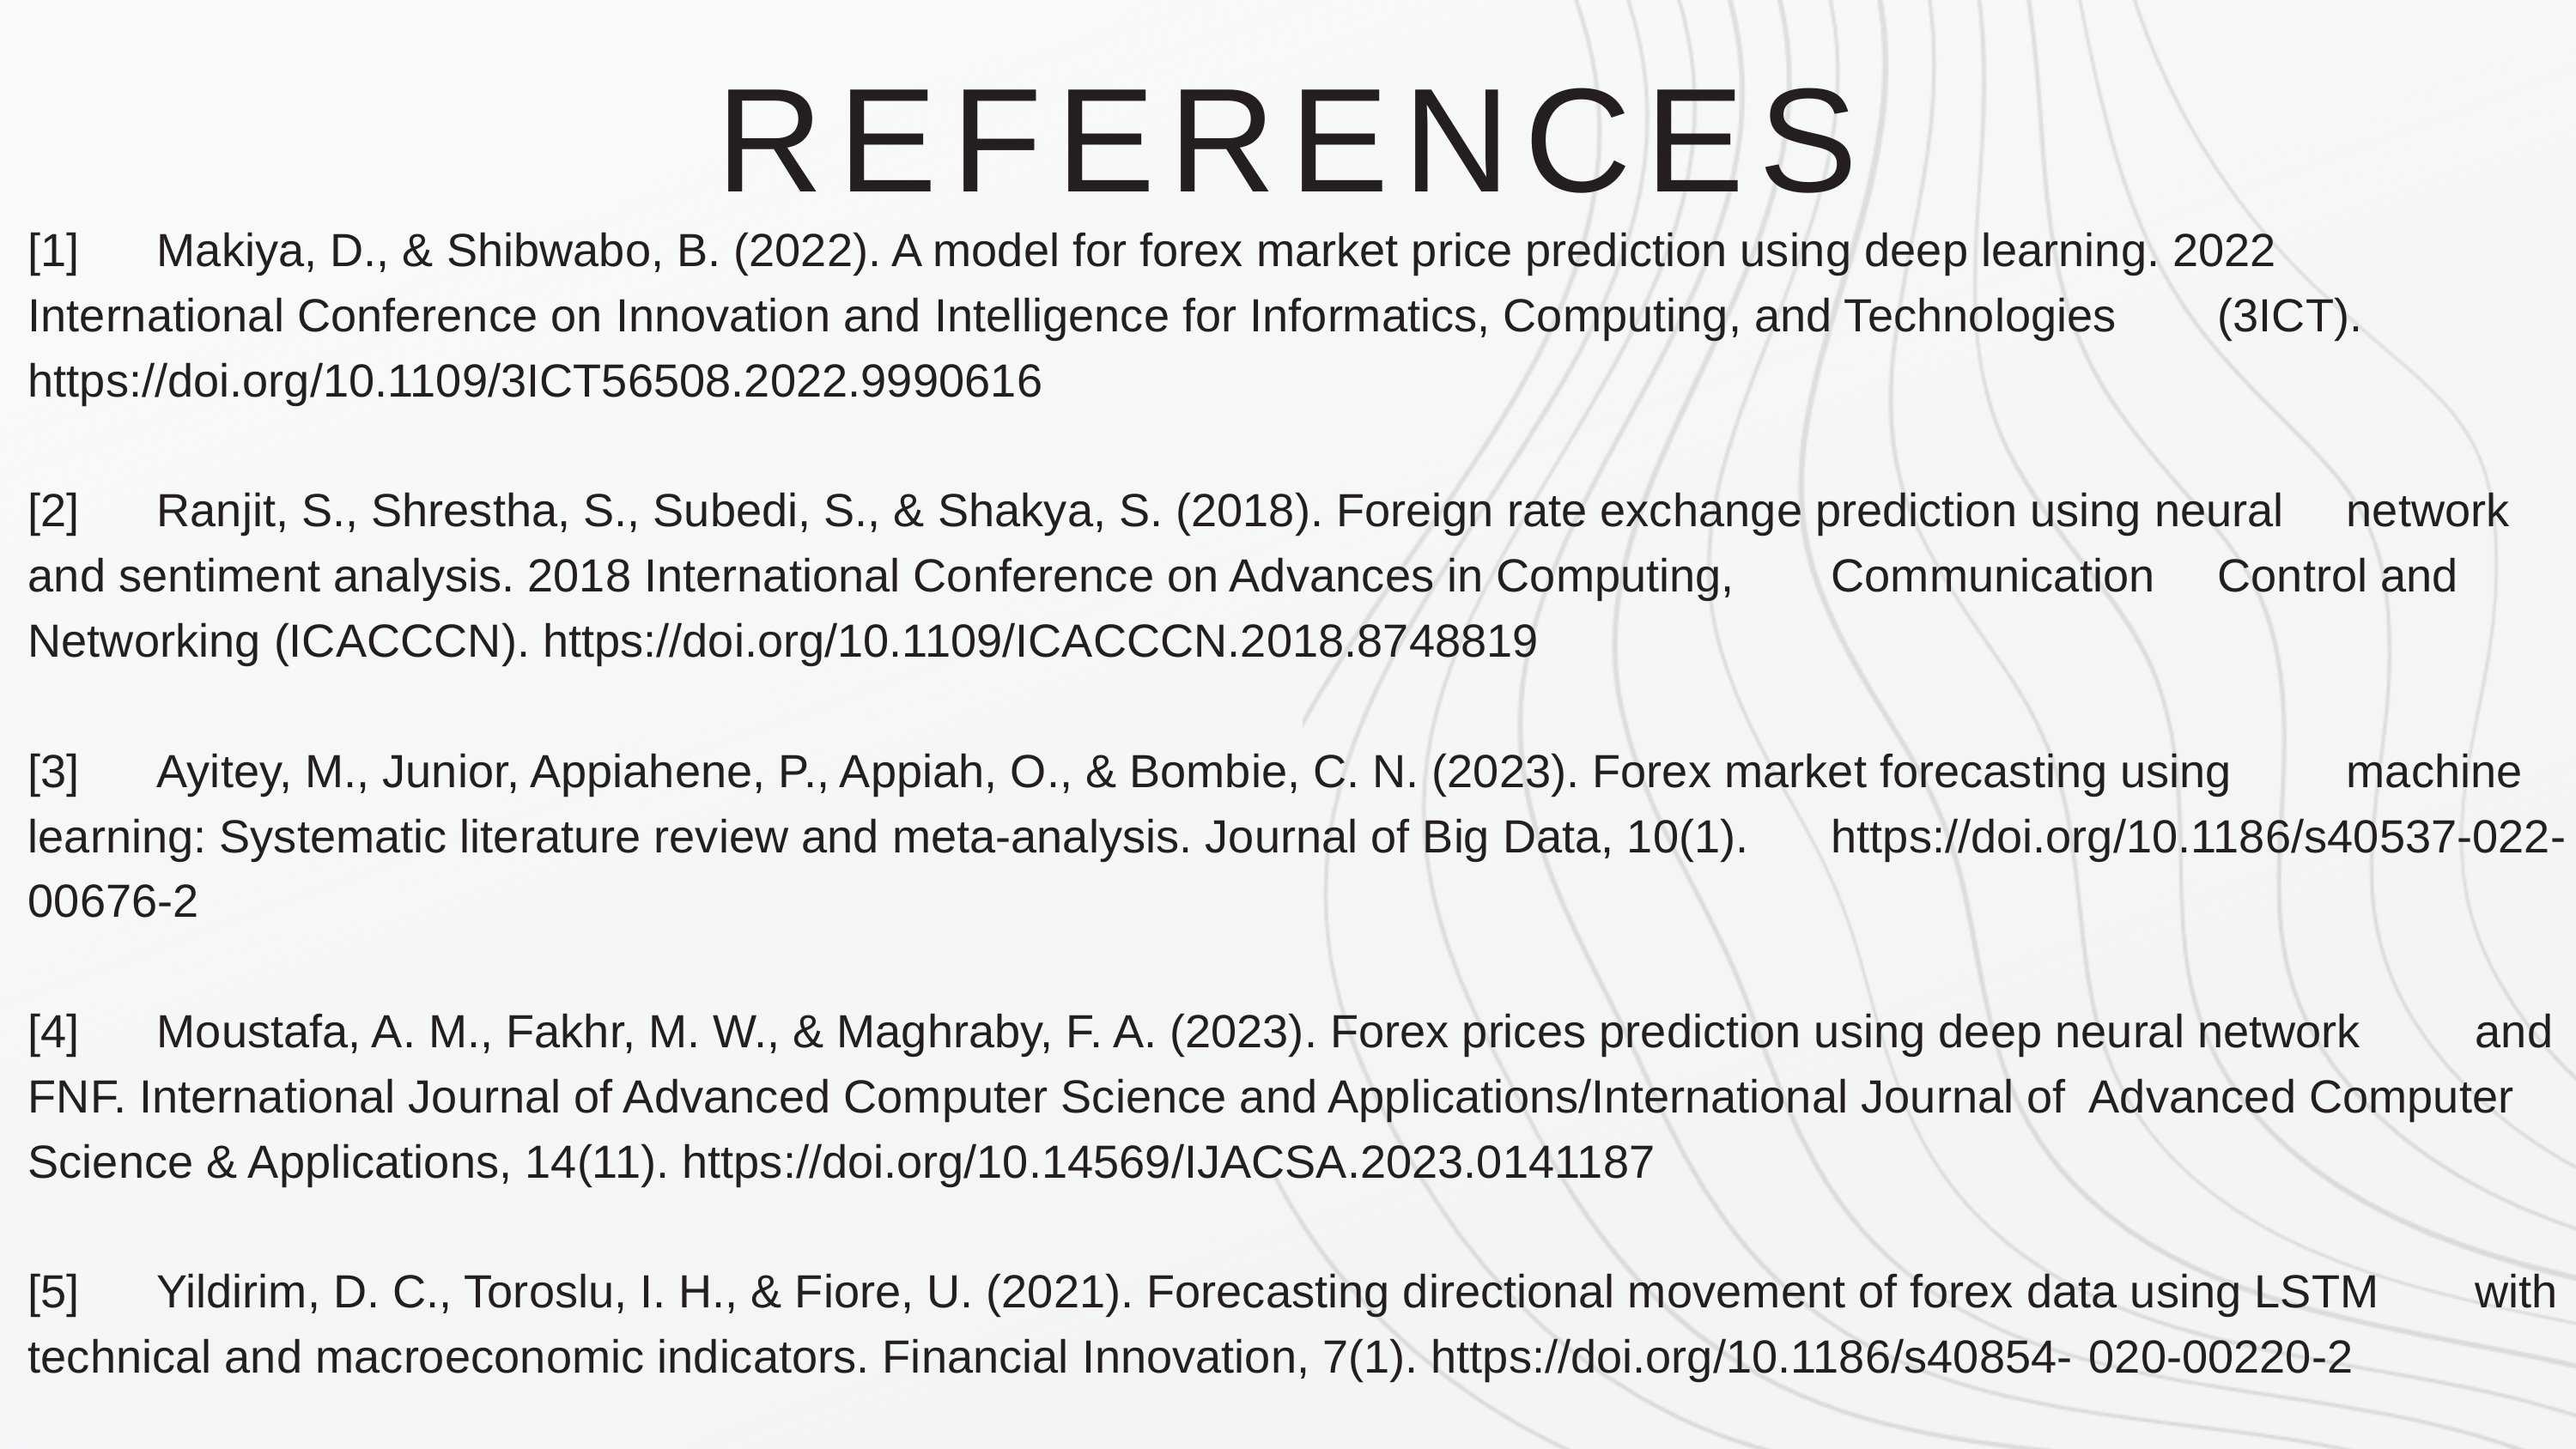

REFERENCES
[1] 	Makiya, D., & Shibwabo, B. (2022). A model for forex market price prediction using deep learning. 2022 	International Conference on Innovation and Intelligence for Informatics, Computing, and Technologies 	(3ICT). https://doi.org/10.1109/3ICT56508.2022.9990616

[2] 	Ranjit, S., Shrestha, S., Subedi, S., & Shakya, S. (2018). Foreign rate exchange prediction using neural 	network and sentiment analysis. 2018 International Conference on Advances in Computing, 	Communication 	Control and Networking (ICACCCN). https://doi.org/10.1109/ICACCCN.2018.8748819

[3] 	Ayitey, M., Junior, Appiahene, P., Appiah, O., & Bombie, C. N. (2023). Forex market forecasting using 	machine learning: Systematic literature review and meta-analysis. Journal of Big Data, 10(1). 	https://doi.org/10.1186/s40537-022-00676-2

[4] 	Moustafa, A. M., Fakhr, M. W., & Maghraby, F. A. (2023). Forex prices prediction using deep neural network 	and FNF. International Journal of Advanced Computer Science and Applications/International Journal of 	Advanced Computer Science & Applications, 14(11). https://doi.org/10.14569/IJACSA.2023.0141187

[5] 	Yildirim, D. C., Toroslu, I. H., & Fiore, U. (2021). Forecasting directional movement of forex data using LSTM 	with technical and macroeconomic indicators. Financial Innovation, 7(1). https://doi.org/10.1186/s40854-	020-00220-2